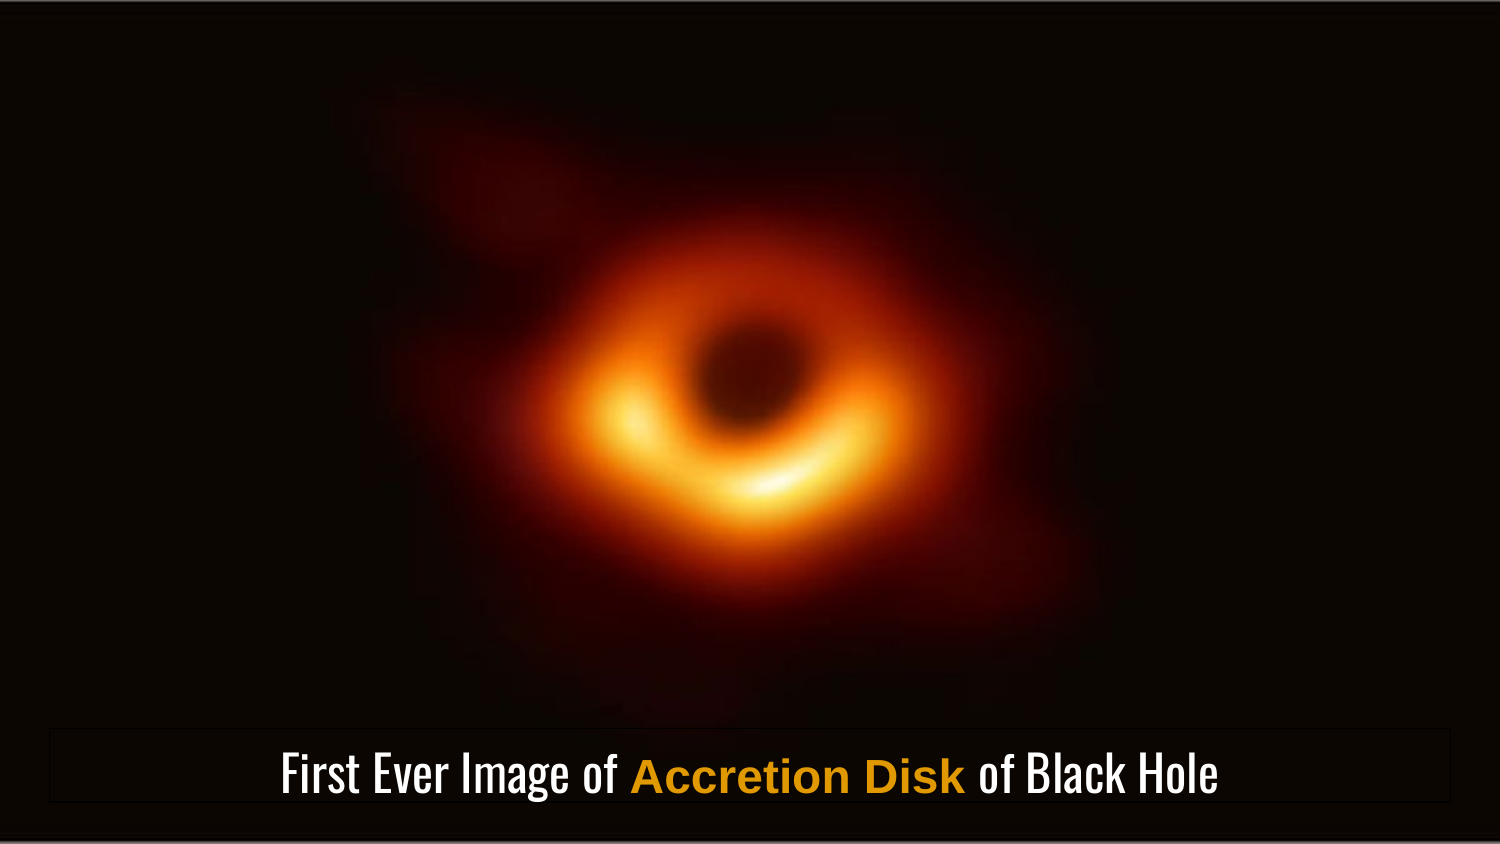

First Ever Image of Accretion Disk of Black Hole